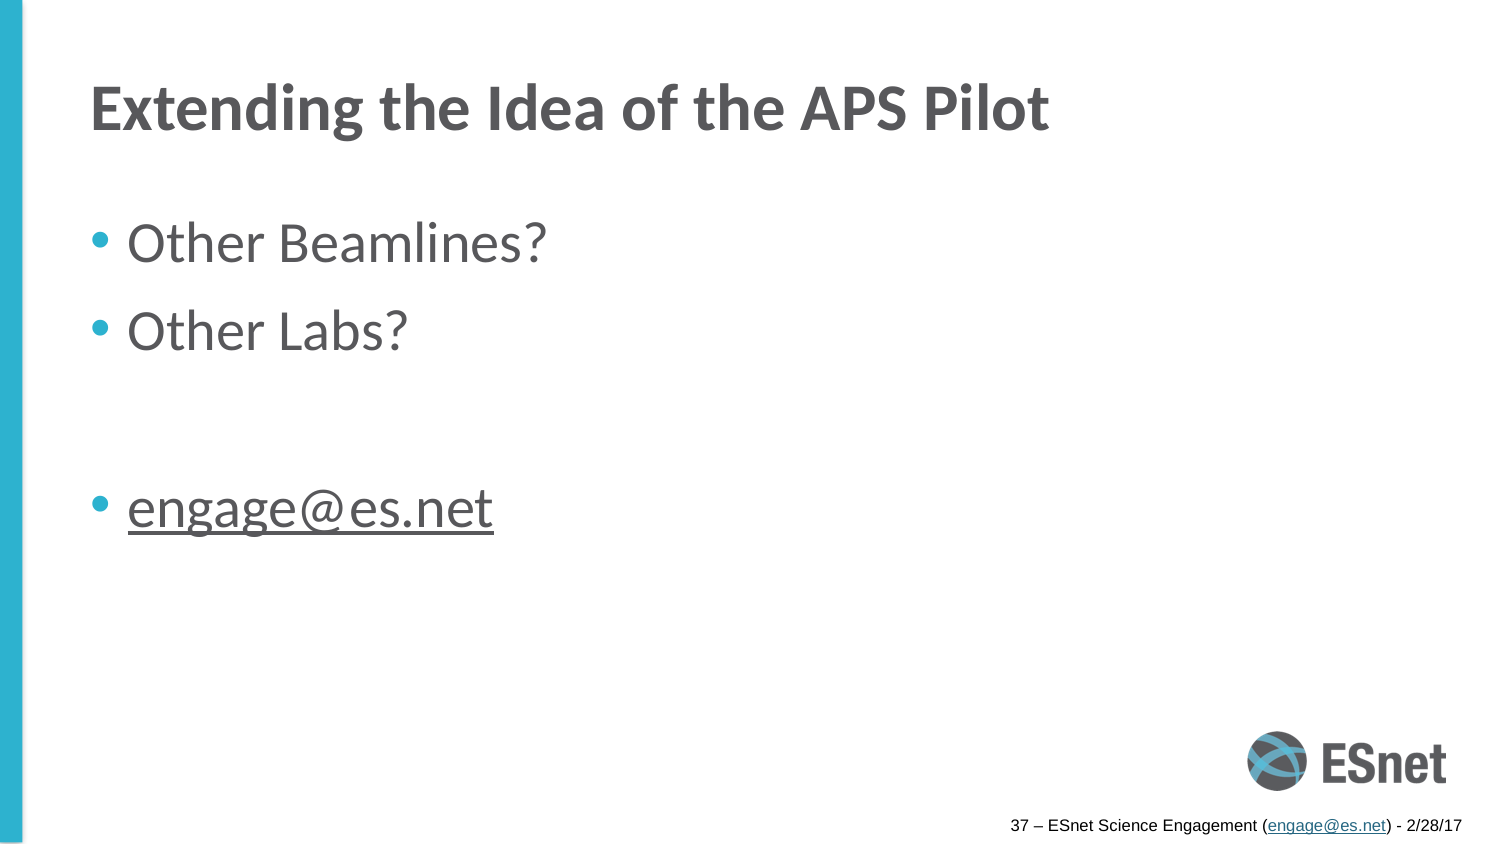

# Extending the Idea of the APS Pilot
Other Beamlines?
Other Labs?

engage@es.net
37 – ESnet Science Engagement (engage@es.net) - 2/28/17